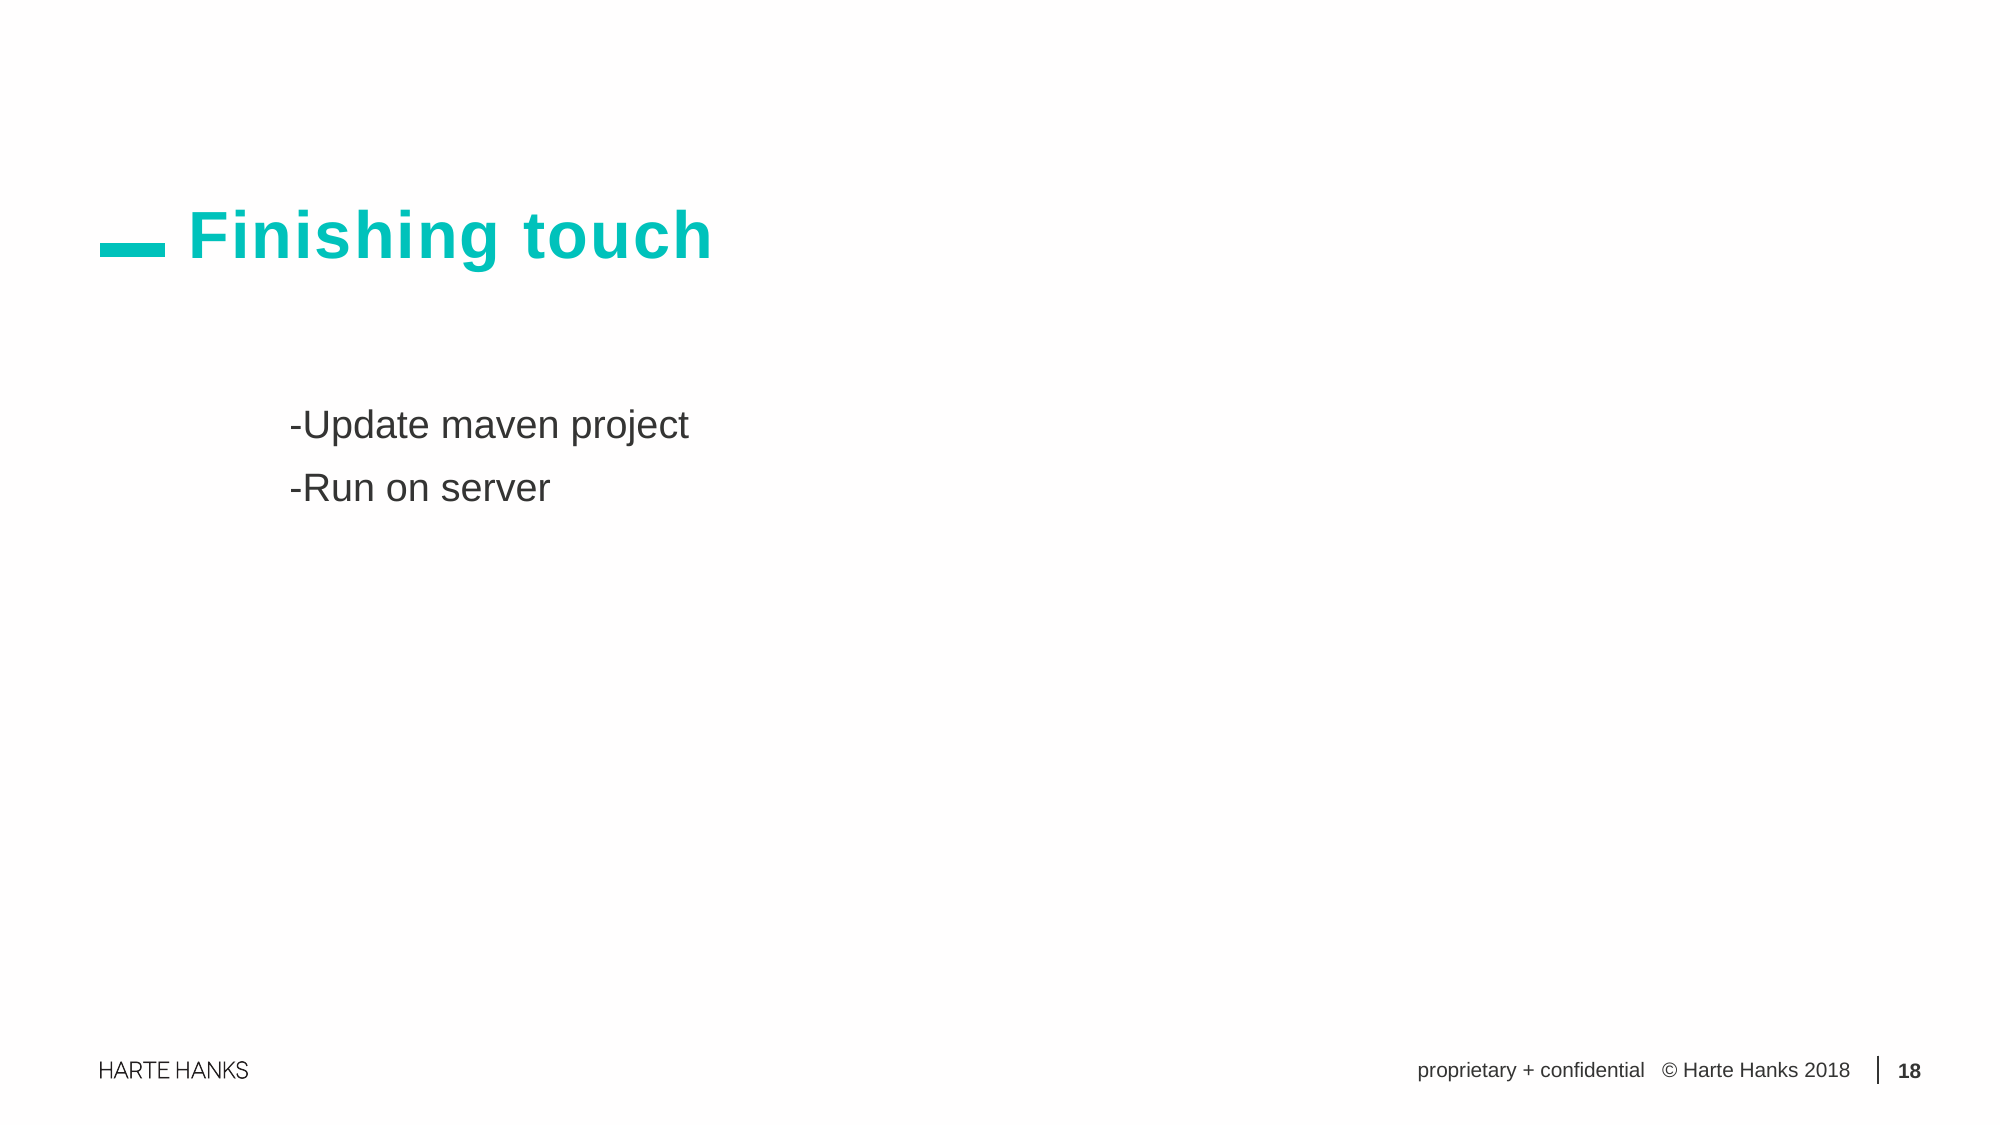

Finishing touch
-Update maven project
-Run on server